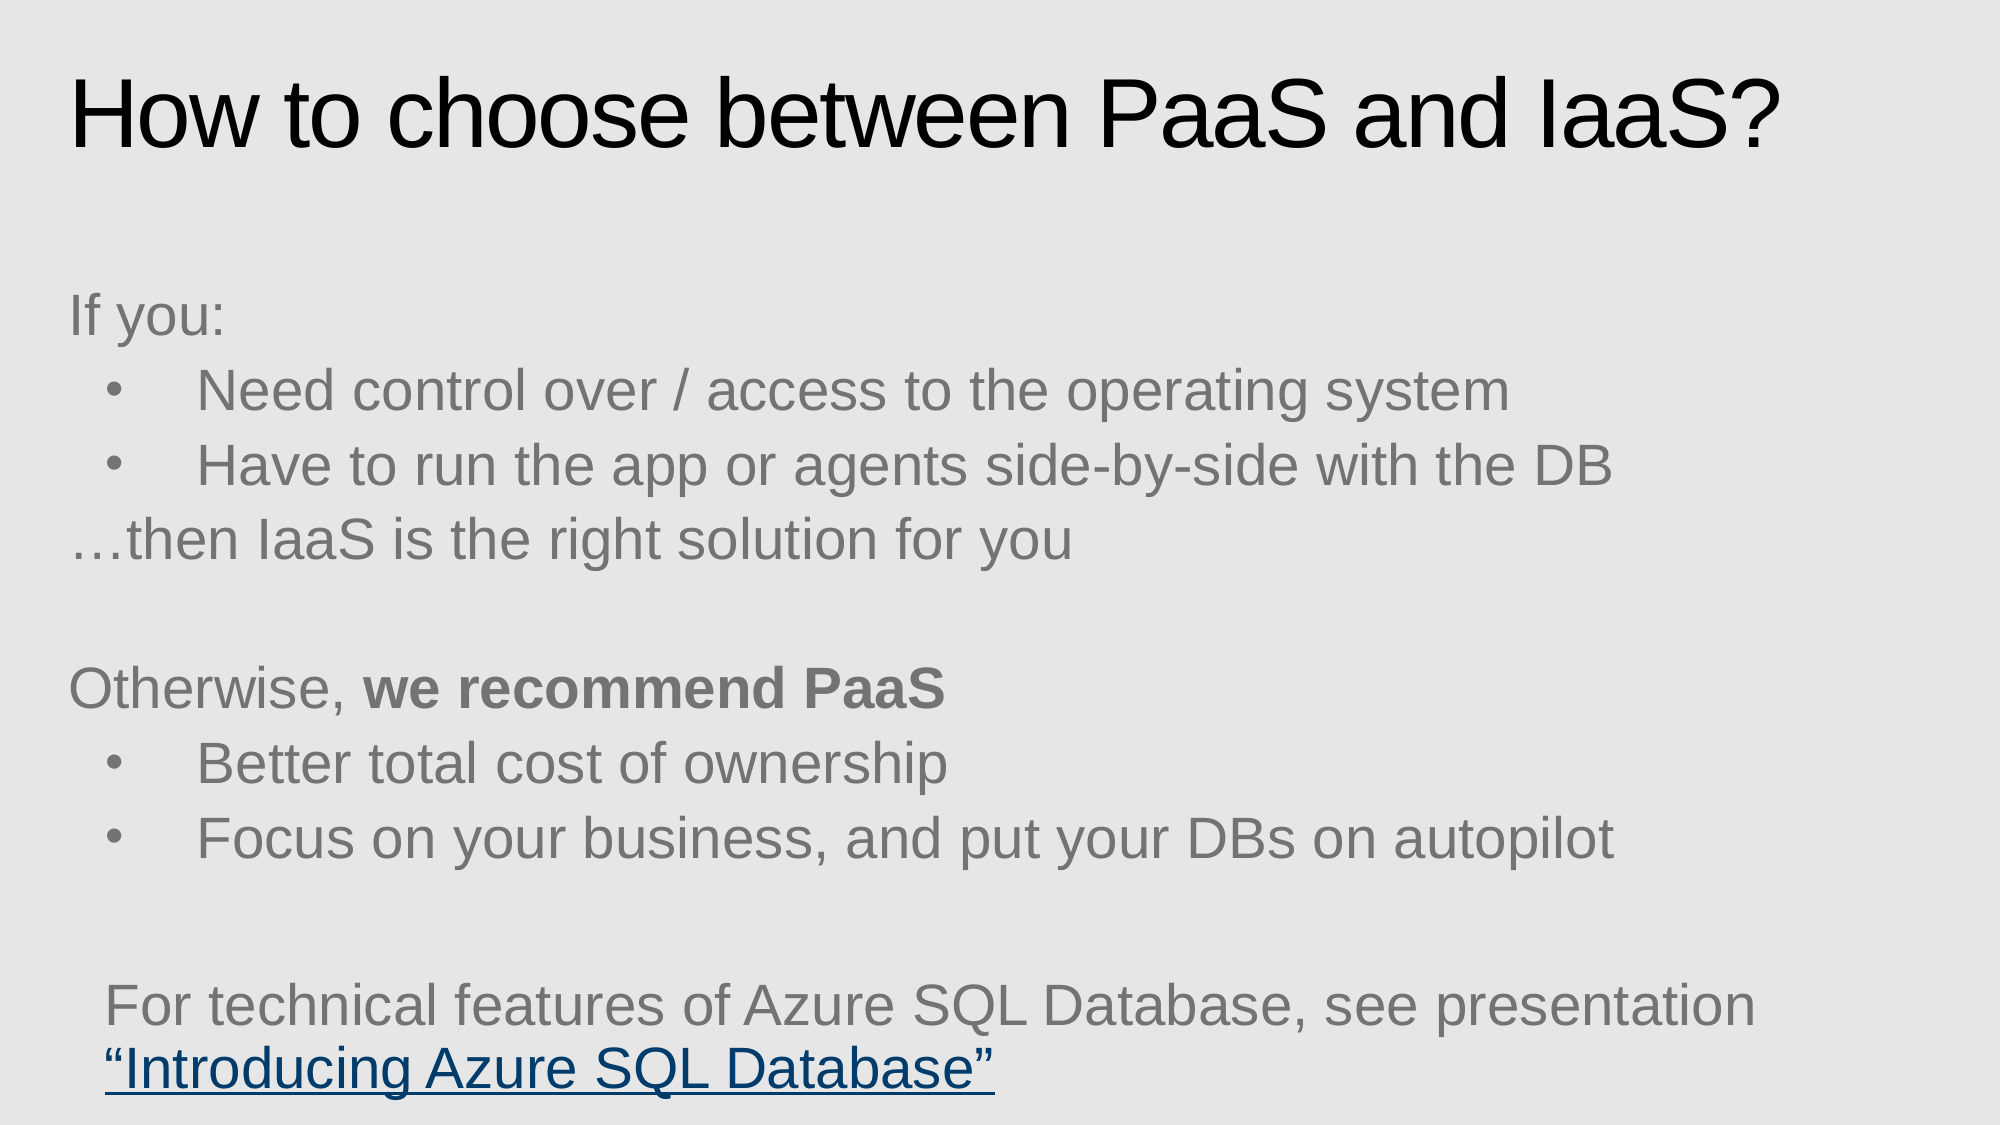

# How to choose between PaaS and IaaS?
If you:
Need control over / access to the operating system
Have to run the app or agents side-by-side with the DB
…then IaaS is the right solution for you

Otherwise, we recommend PaaS
Better total cost of ownership
Focus on your business, and put your DBs on autopilot

For technical features of Azure SQL Database, see presentation “Introducing Azure SQL Database”